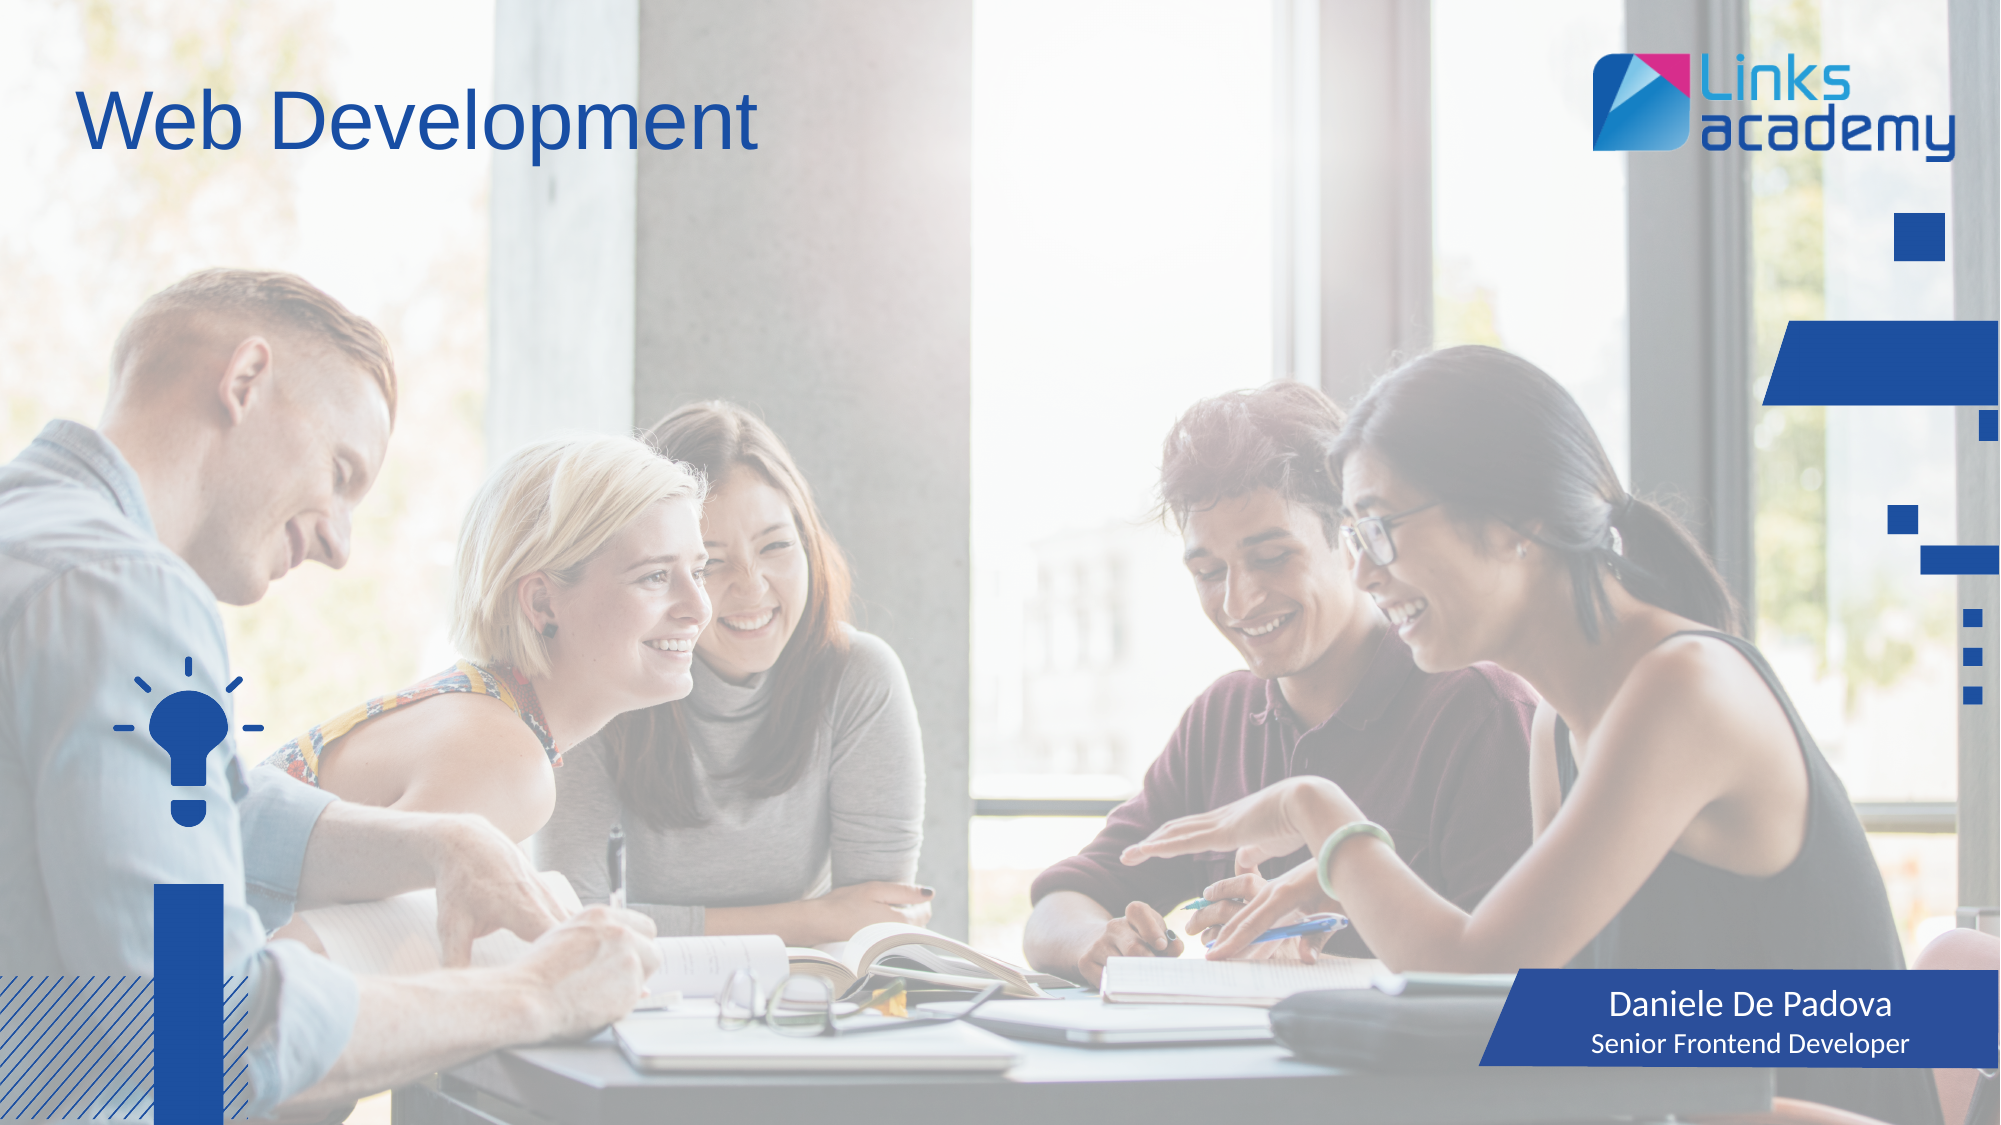

Web Development

Daniele De Padova
Senior Frontend Developer